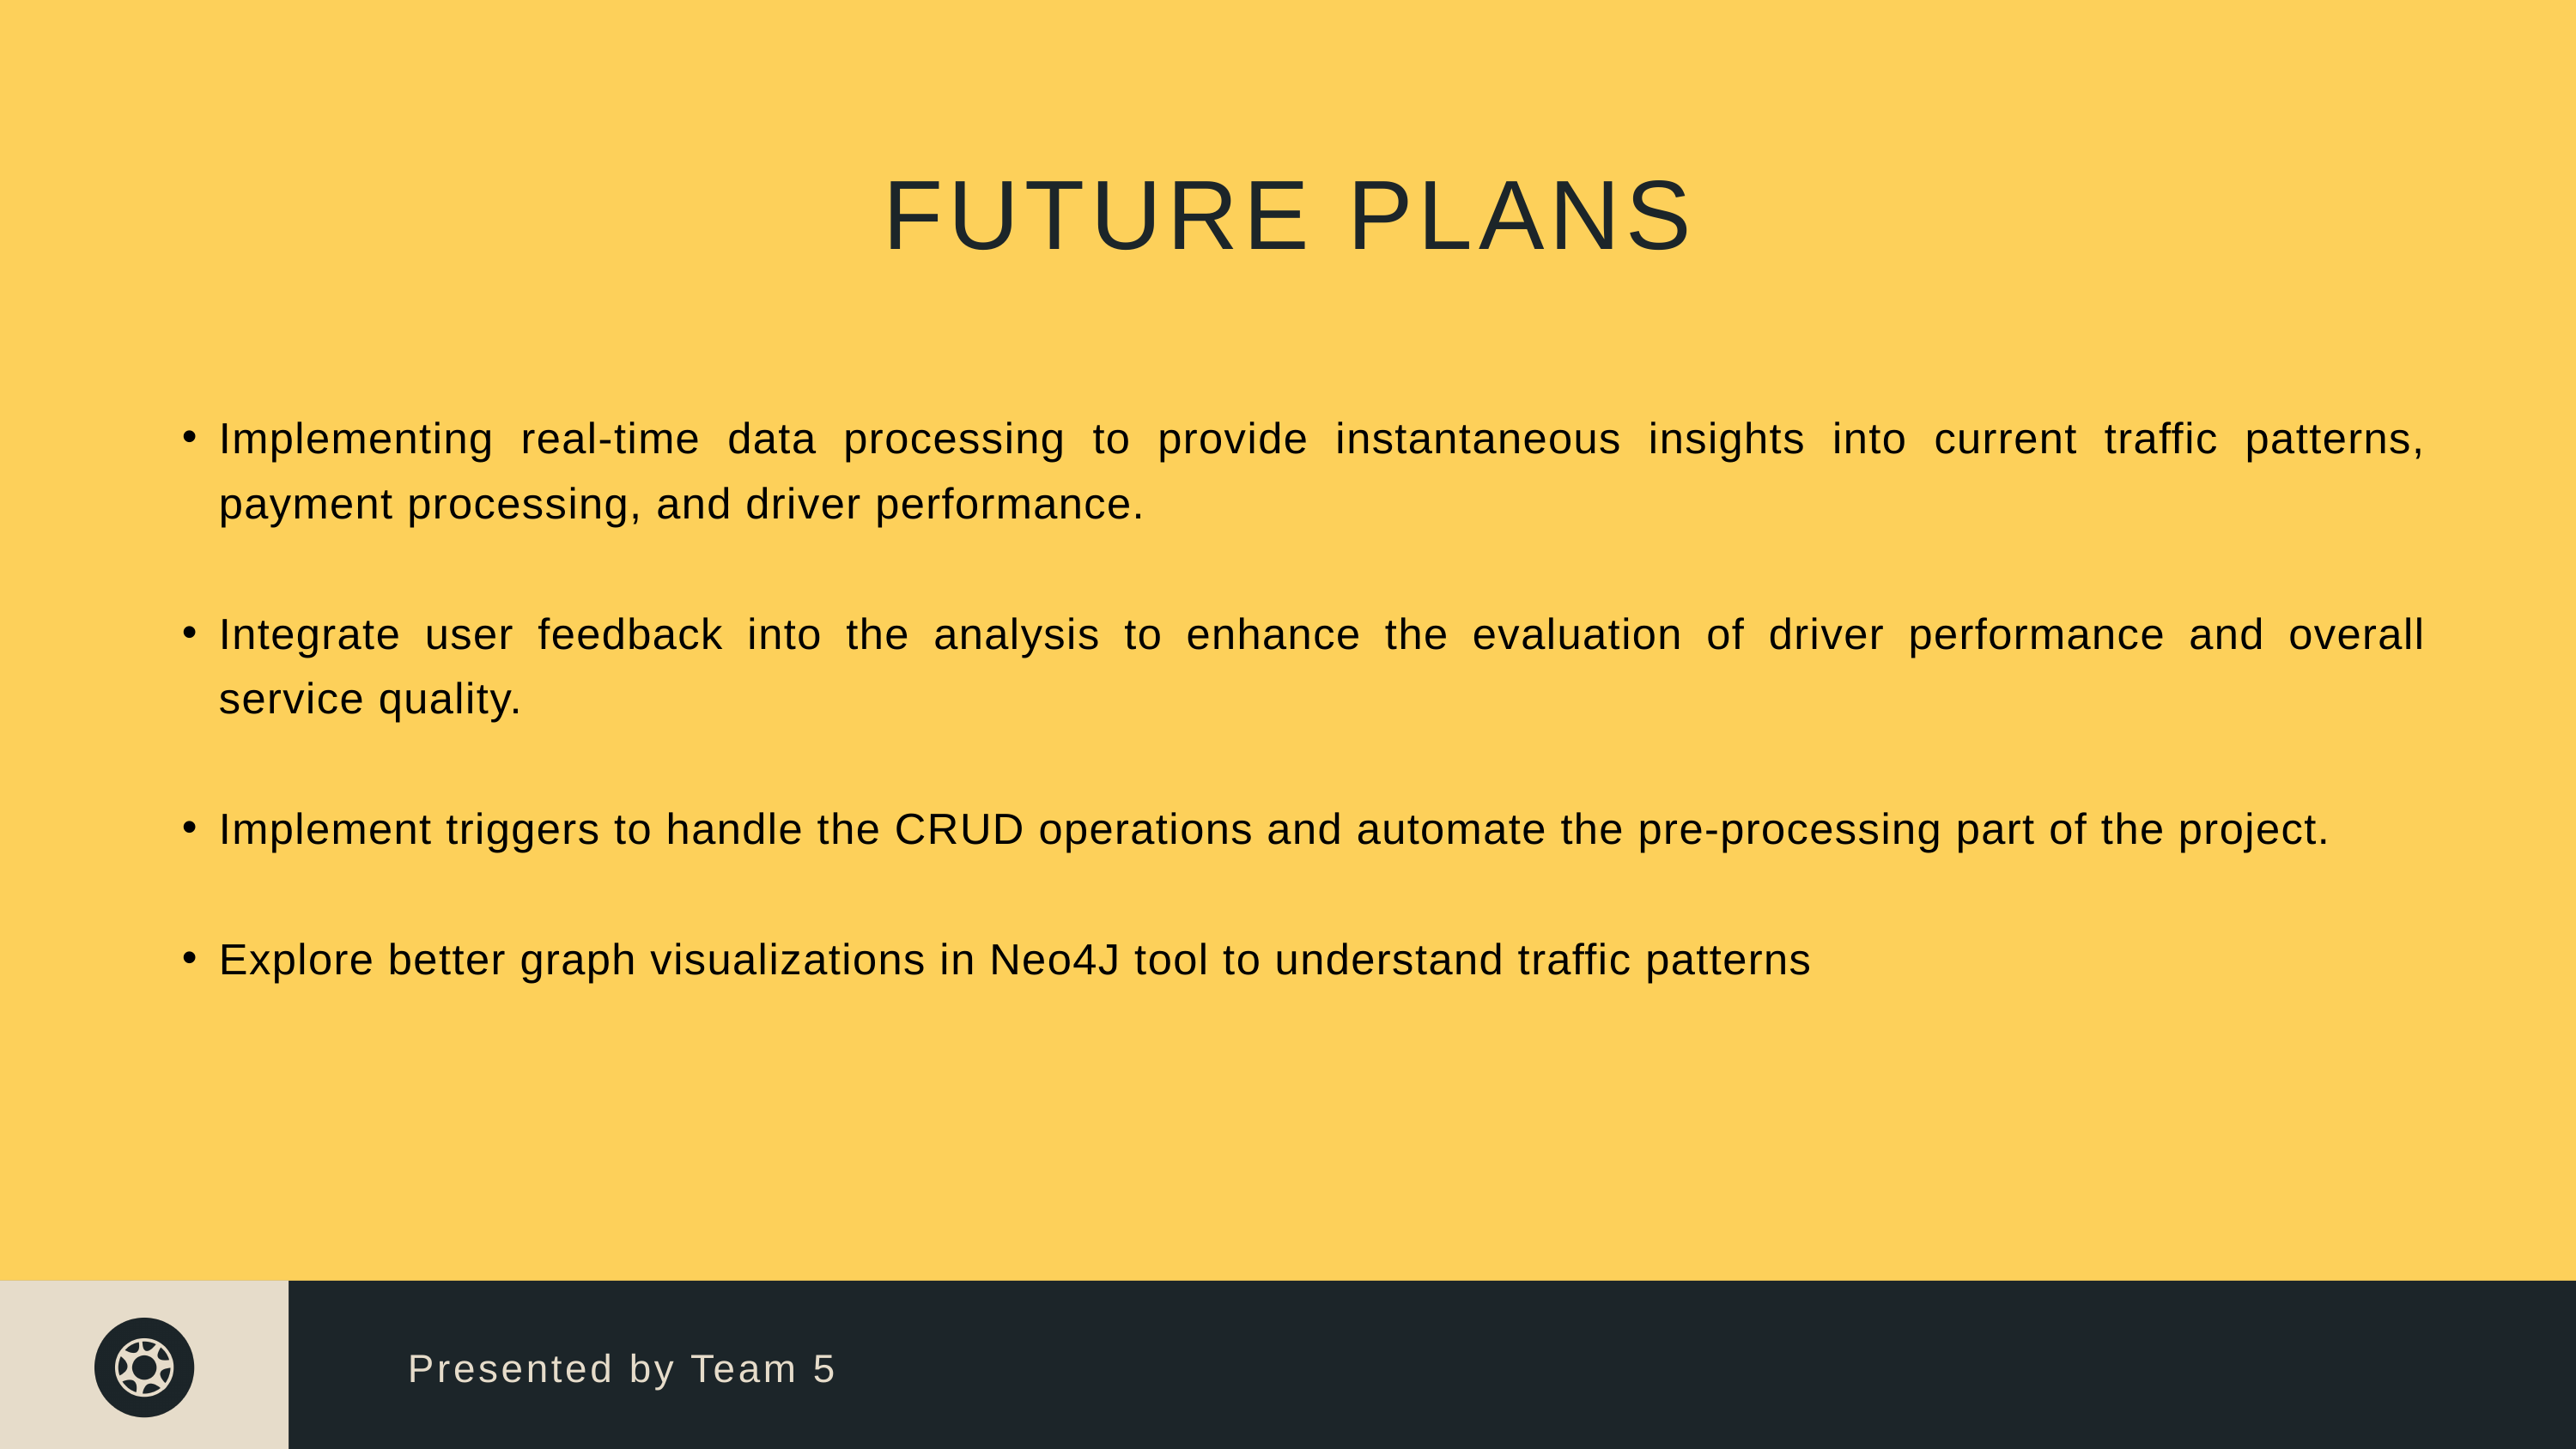

FUTURE PLANS
Implementing real-time data processing to provide instantaneous insights into current traffic patterns, payment processing, and driver performance.

Integrate user feedback into the analysis to enhance the evaluation of driver performance and overall service quality.

Implement triggers to handle the CRUD operations and automate the pre-processing part of the project.

Explore better graph visualizations in Neo4J tool to understand traffic patterns

PPresented by Team 5